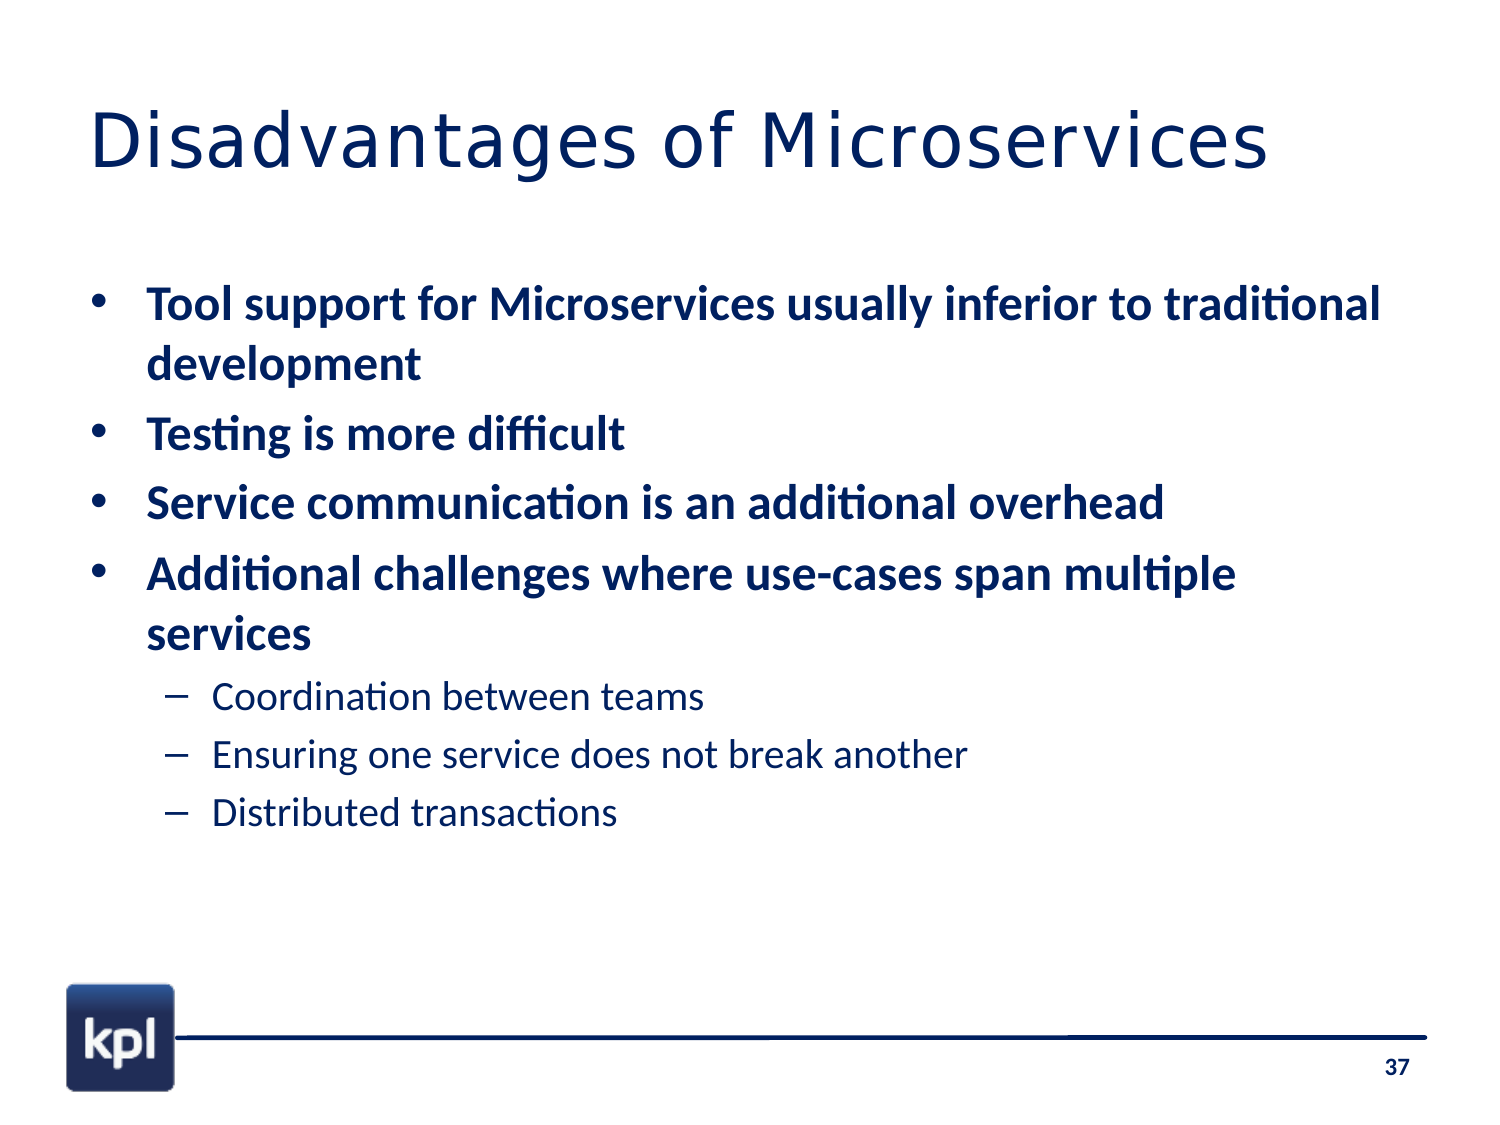

# Disadvantages of Microservices
Tool support for Microservices usually inferior to traditional development
Testing is more difficult
Service communication is an additional overhead
Additional challenges where use-cases span multiple services
Coordination between teams
Ensuring one service does not break another
Distributed transactions
37